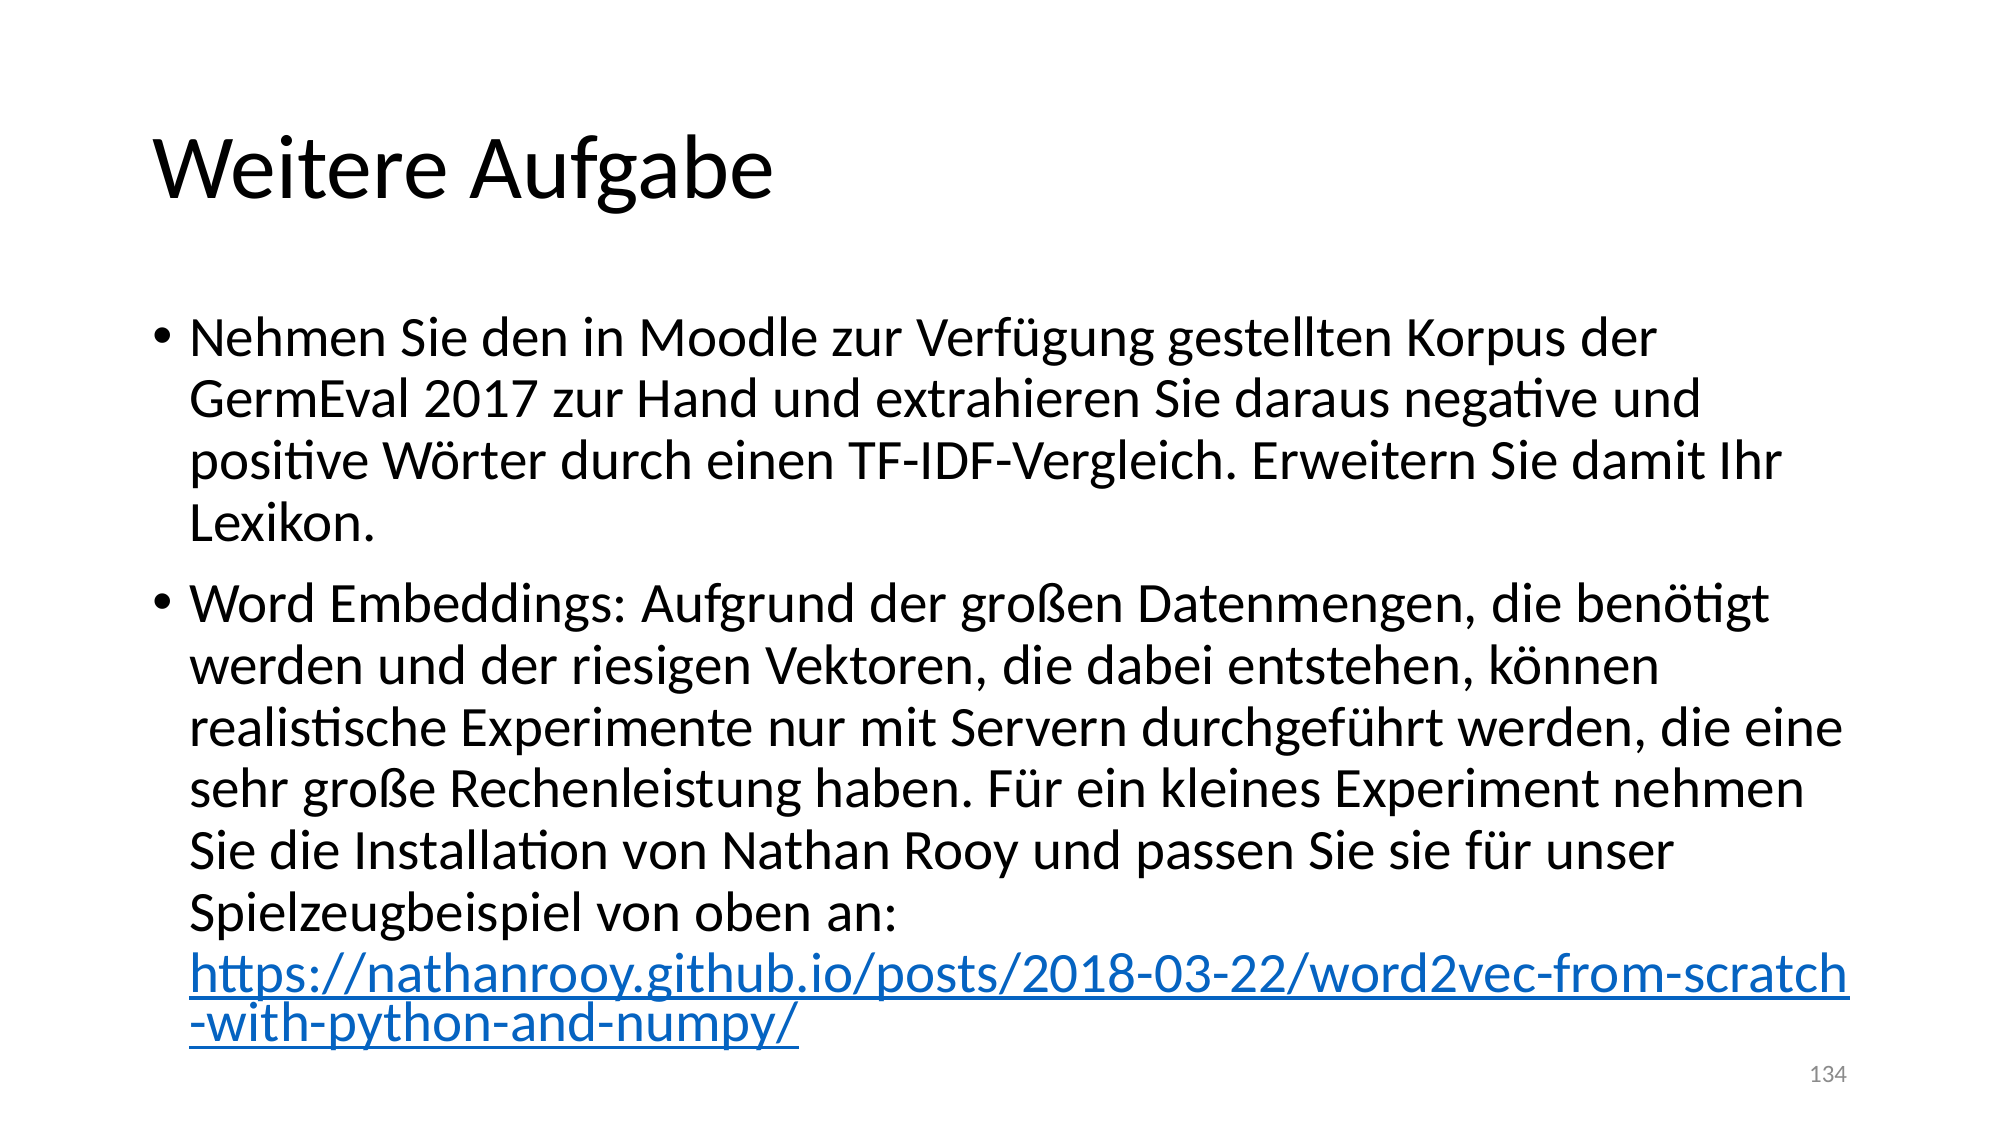

# Weitere Aufgabe
Nehmen Sie den in Moodle zur Verfügung gestellten Korpus der GermEval 2017 zur Hand und extrahieren Sie daraus negative und positive Wörter durch einen TF-IDF-Vergleich. Erweitern Sie damit Ihr Lexikon.
Word Embeddings: Aufgrund der großen Datenmengen, die benötigt werden und der riesigen Vektoren, die dabei entstehen, können realistische Experimente nur mit Servern durchgeführt werden, die eine sehr große Rechenleistung haben. Für ein kleines Experiment nehmen Sie die Installation von Nathan Rooy und passen Sie sie für unser Spielzeugbeispiel von oben an: https://nathanrooy.github.io/posts/2018-03-22/word2vec-from-scratch-with-python-and-numpy/

134